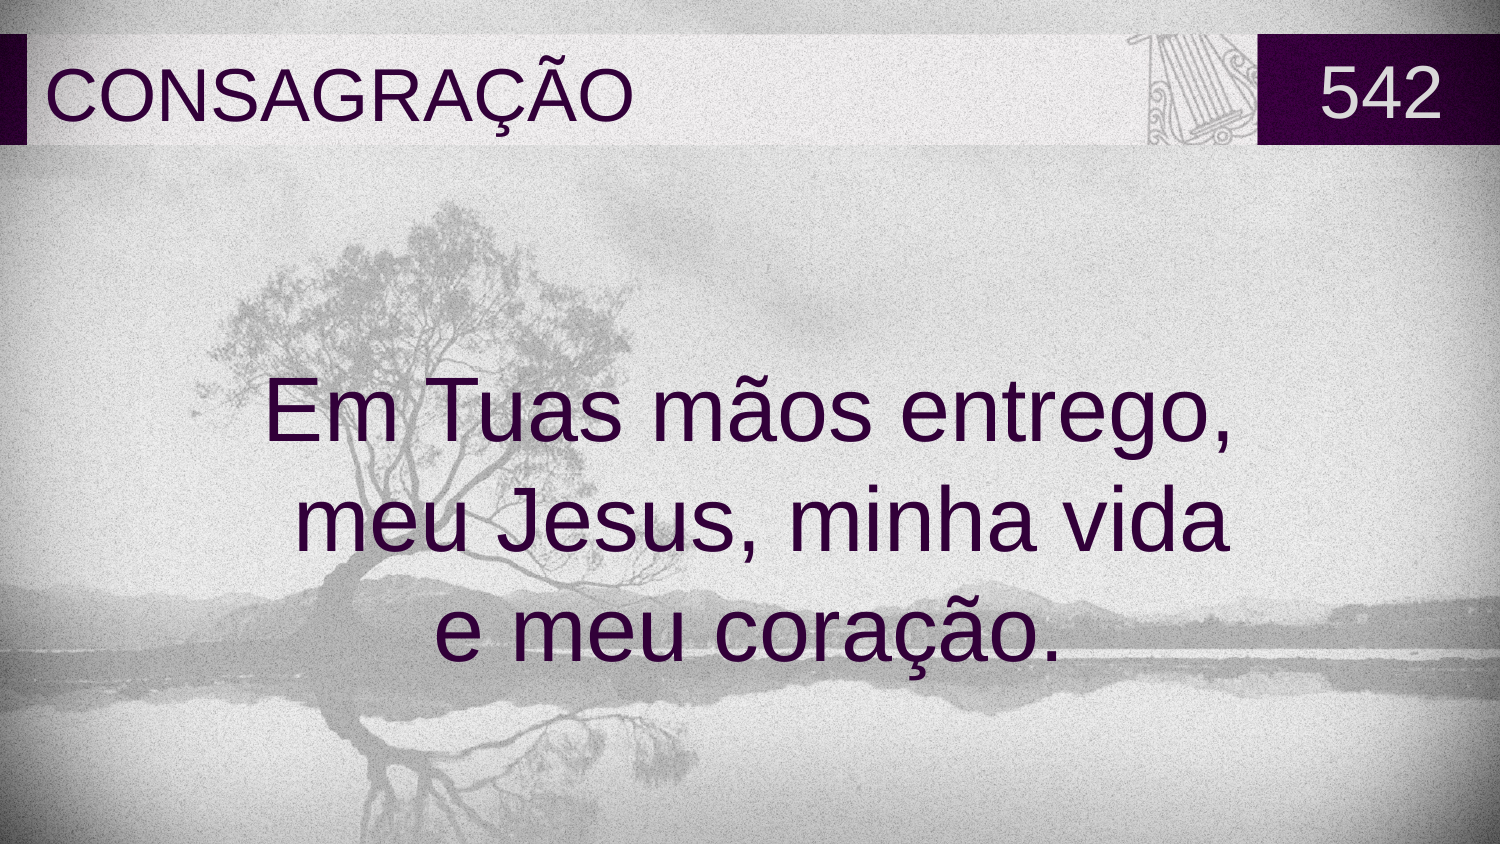

# CONSAGRAÇÃO
542
Em Tuas mãos entrego,
 meu Jesus, minha vida
 e meu coração.